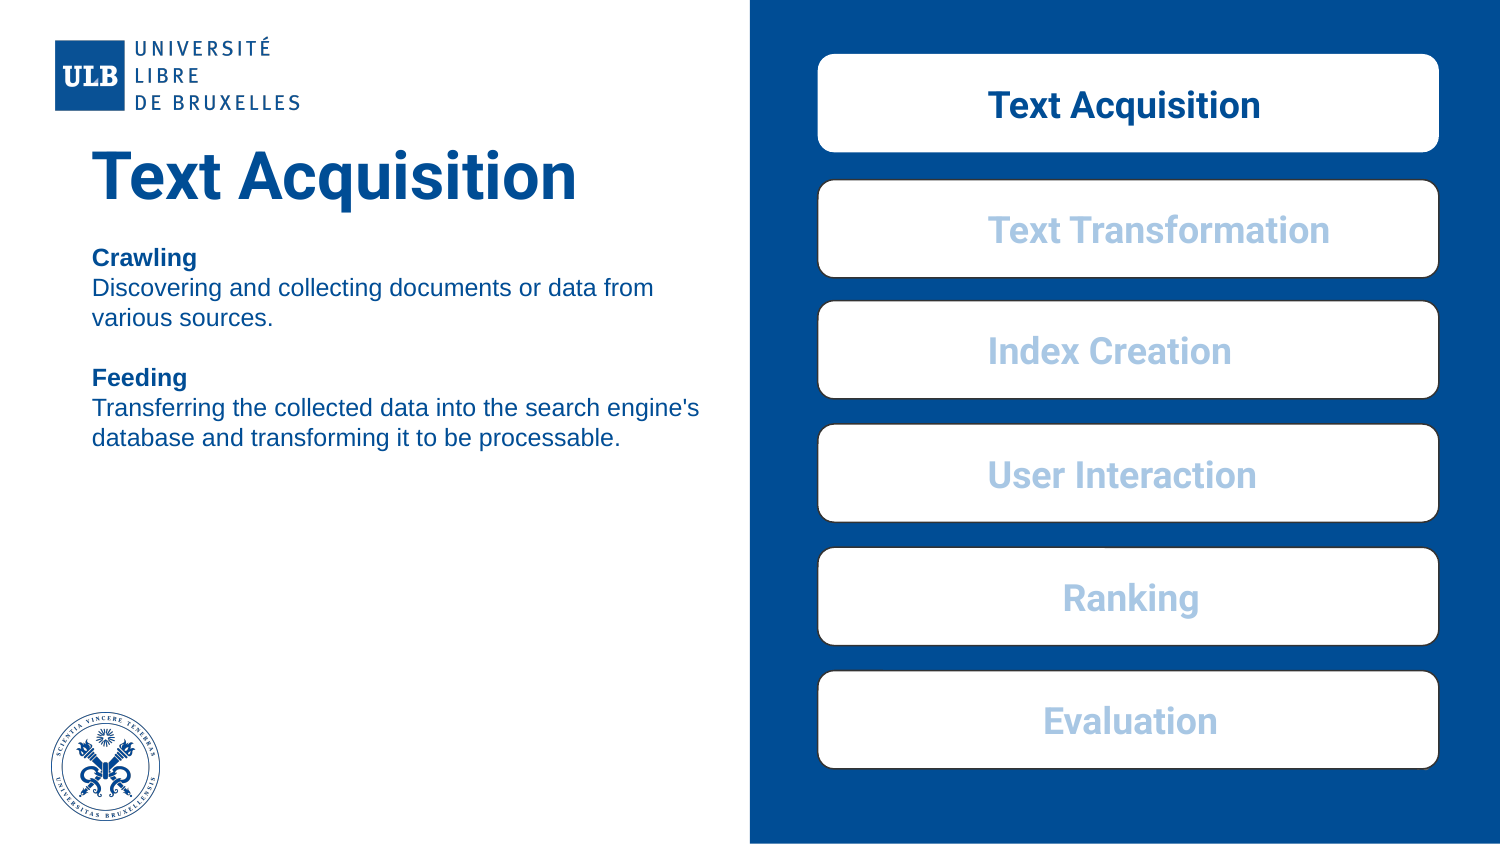

Text Acquisition
# Text Acquisition
Text Transformation
Crawling
Discovering and collecting documents or data from various sources.

Feeding
Transferring the collected data into the search engine's database and transforming it to be processable.

Index Creation
User Interaction
Ranking
      Evaluation